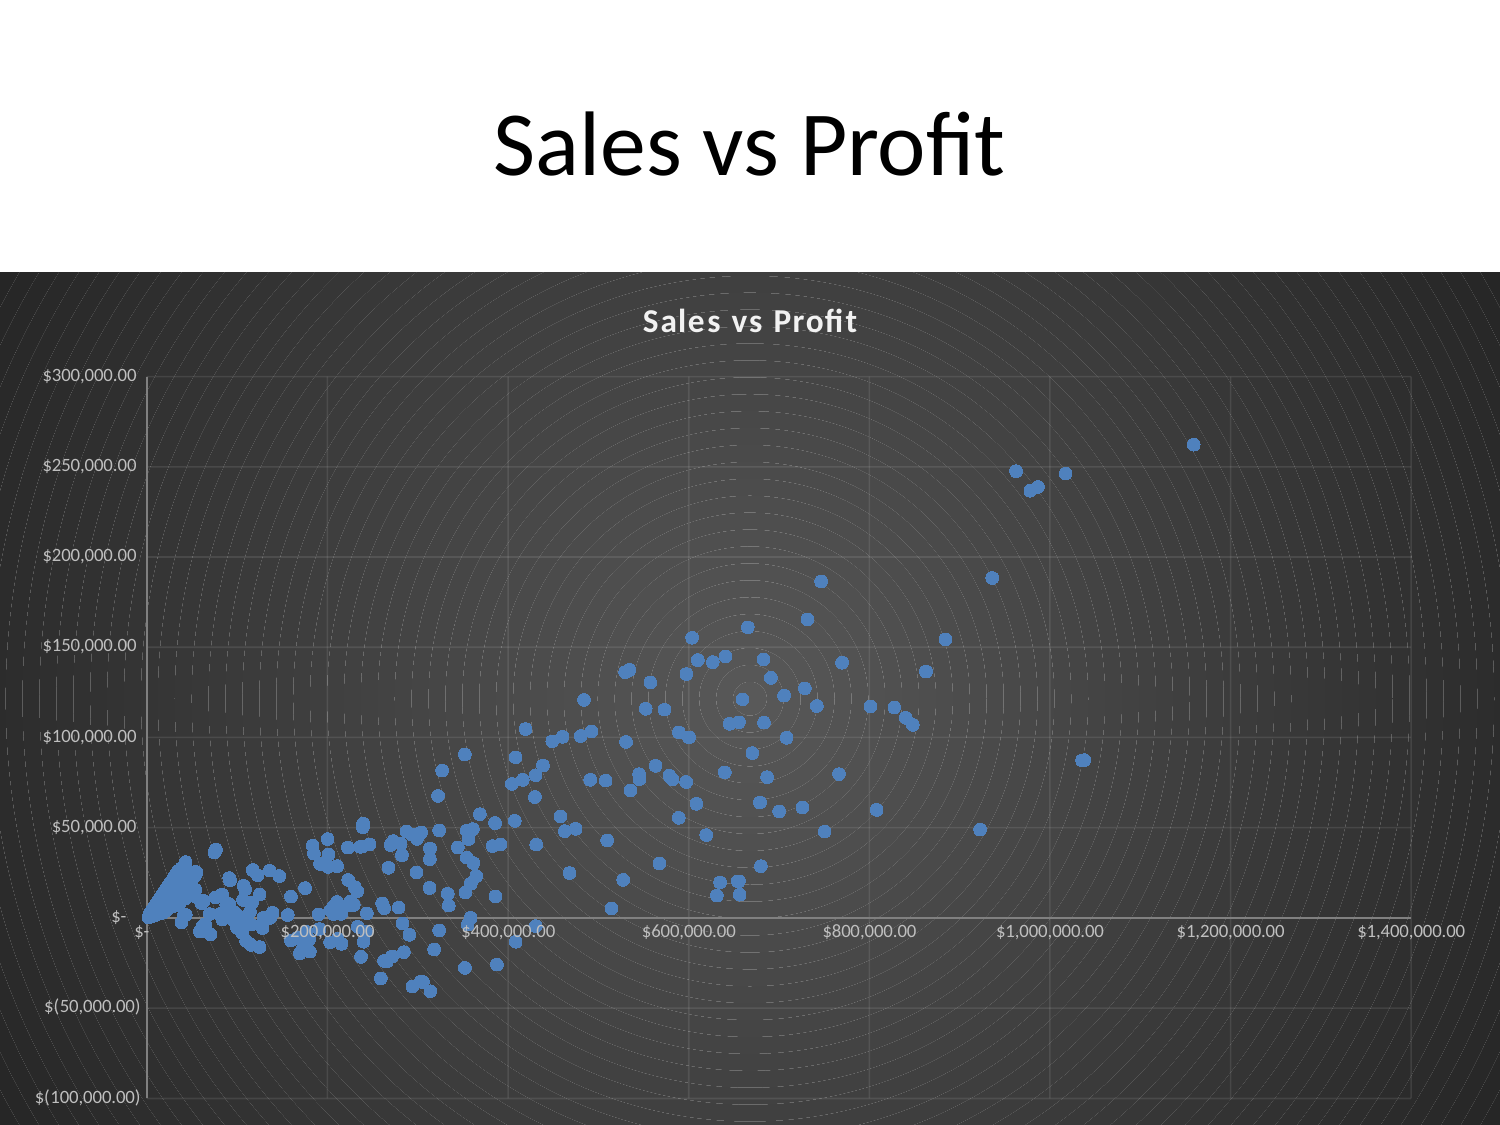

# Sales vs Profit

### Chart: Sales vs Profit

| Category |  Profit  |
|---|---|